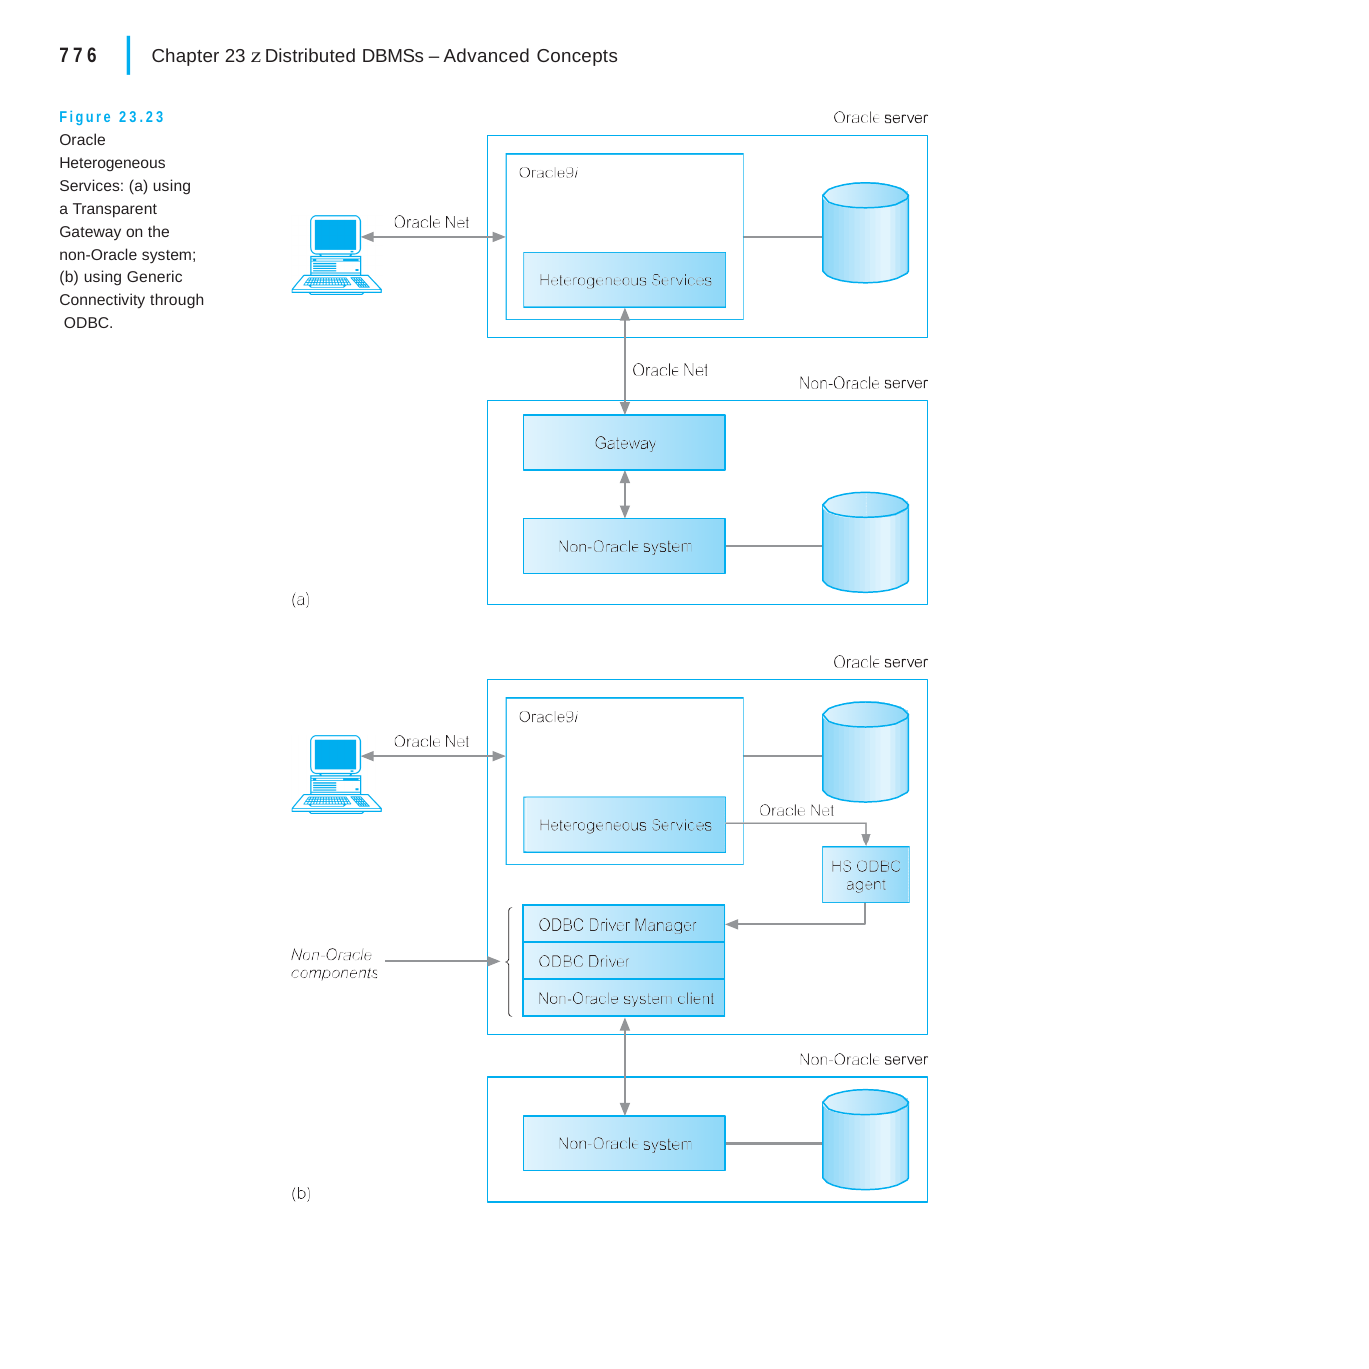

|
776	Chapter 23 z Distributed DBMSs – Advanced Concepts
Figure 23.23  Oracle  Heterogeneous  Services: (a) using  a Transparent  Gateway on the  non-Oracle system;
(b) using Generic  Connectivity through  ODBC.

|  |
| --- |
|  |
|  |